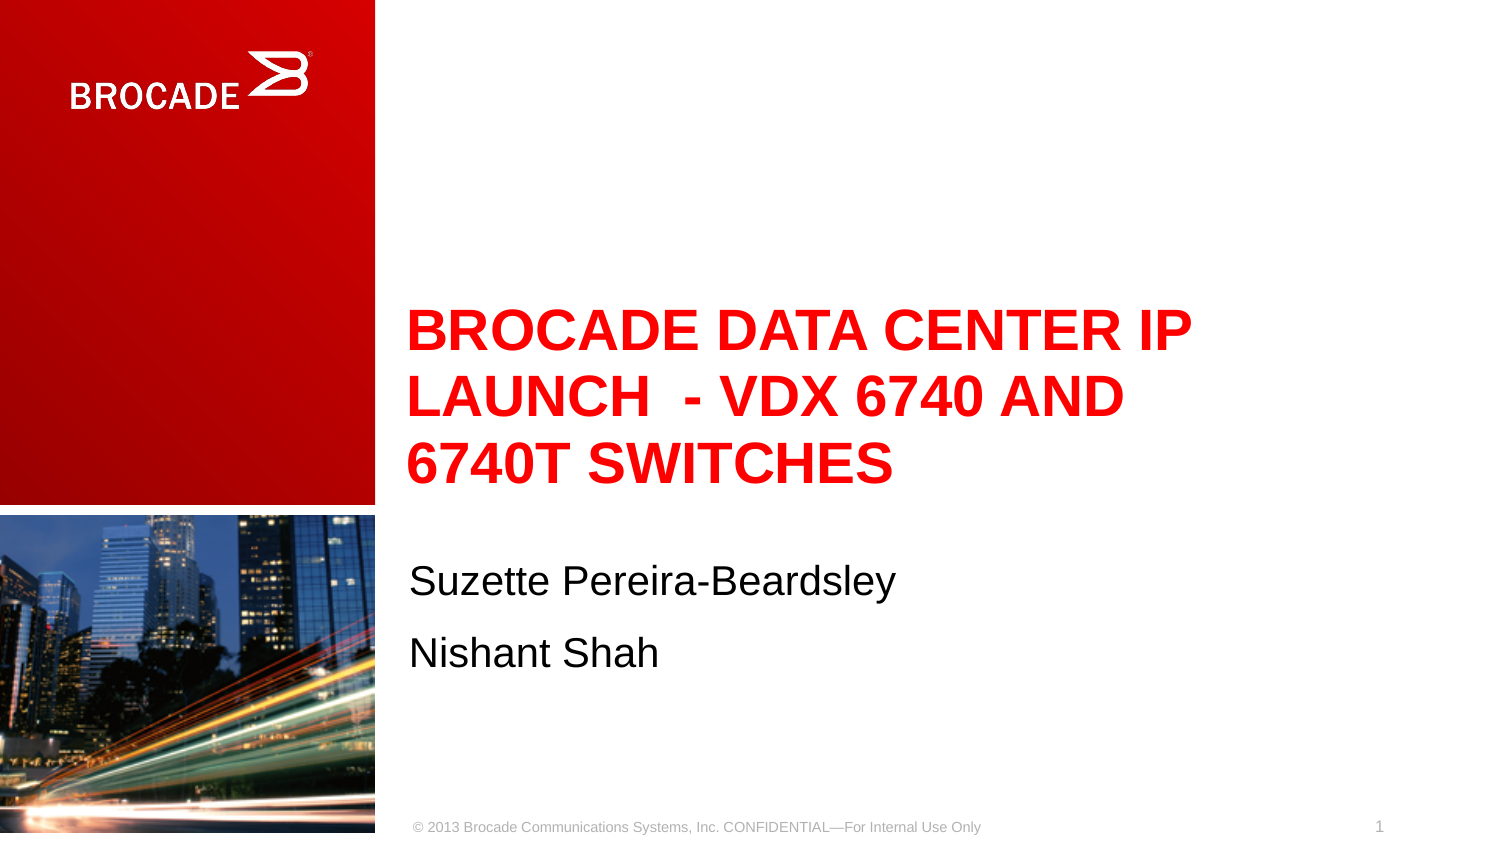

# Brocade Data center IP Launch  - VDX 6740 and 6740T Switches
Suzette Pereira-Beardsley
Nishant Shah
1
© 2013 Brocade Communications Systems, Inc. CONFIDENTIAL—For Internal Use Only